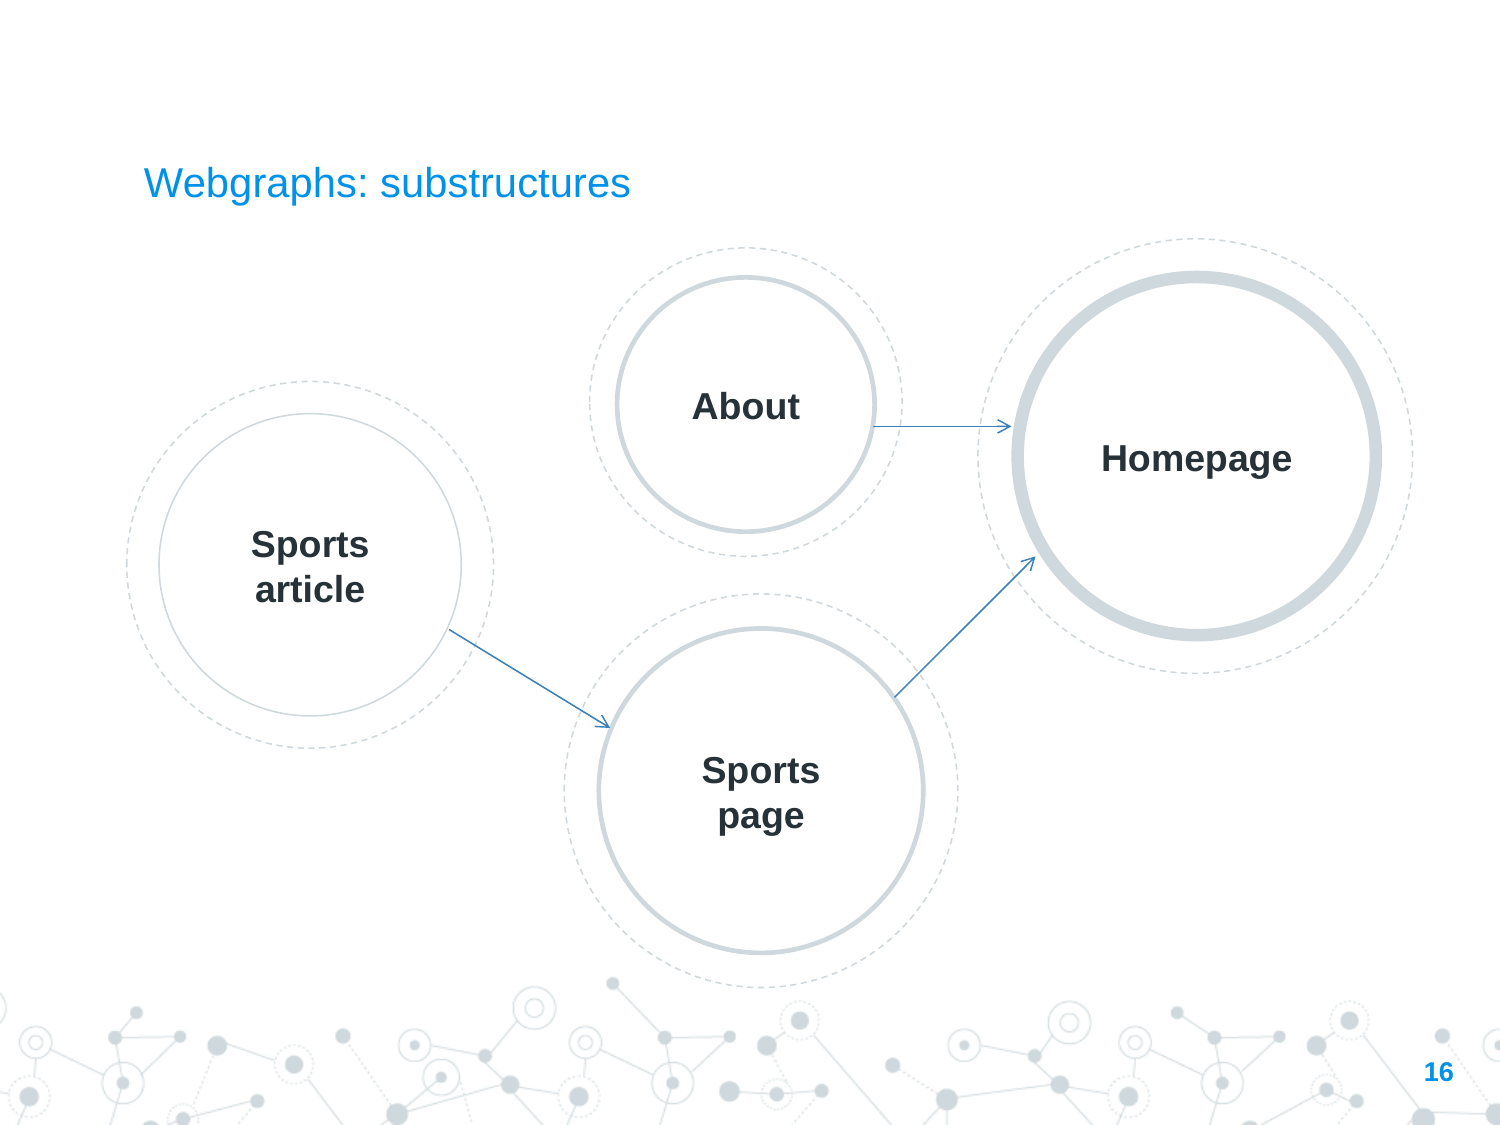

# Webgraphs: substructures

Homepage
About

Sports article

Sports page
16